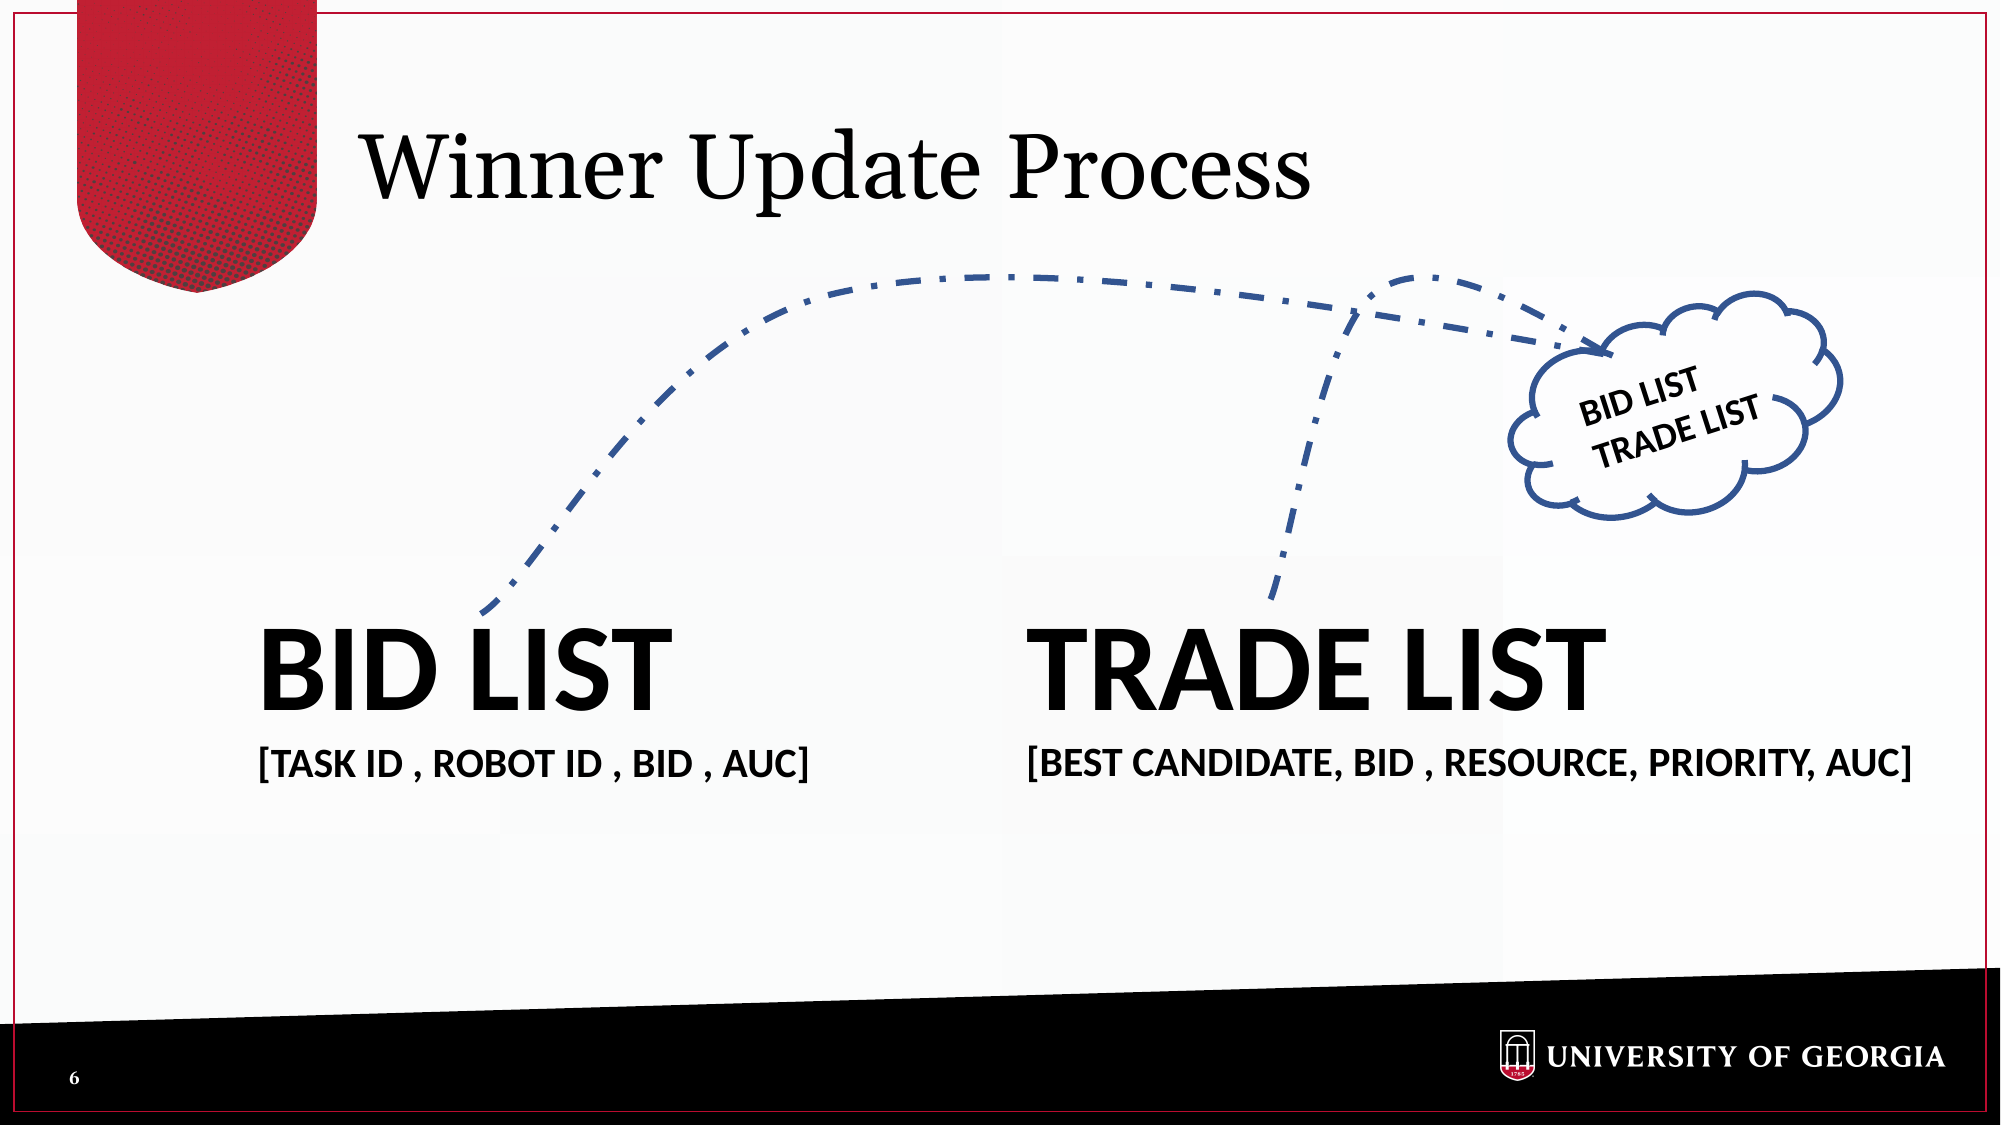

# Winner Update Process

BID LIST
TRADE LIST
TRADE LIST
[BEST CANDIDATE, BID , RESOURCE, PRIORITY, AUC]
BID LIST
[TASK ID , ROBOT ID , BID , AUC]